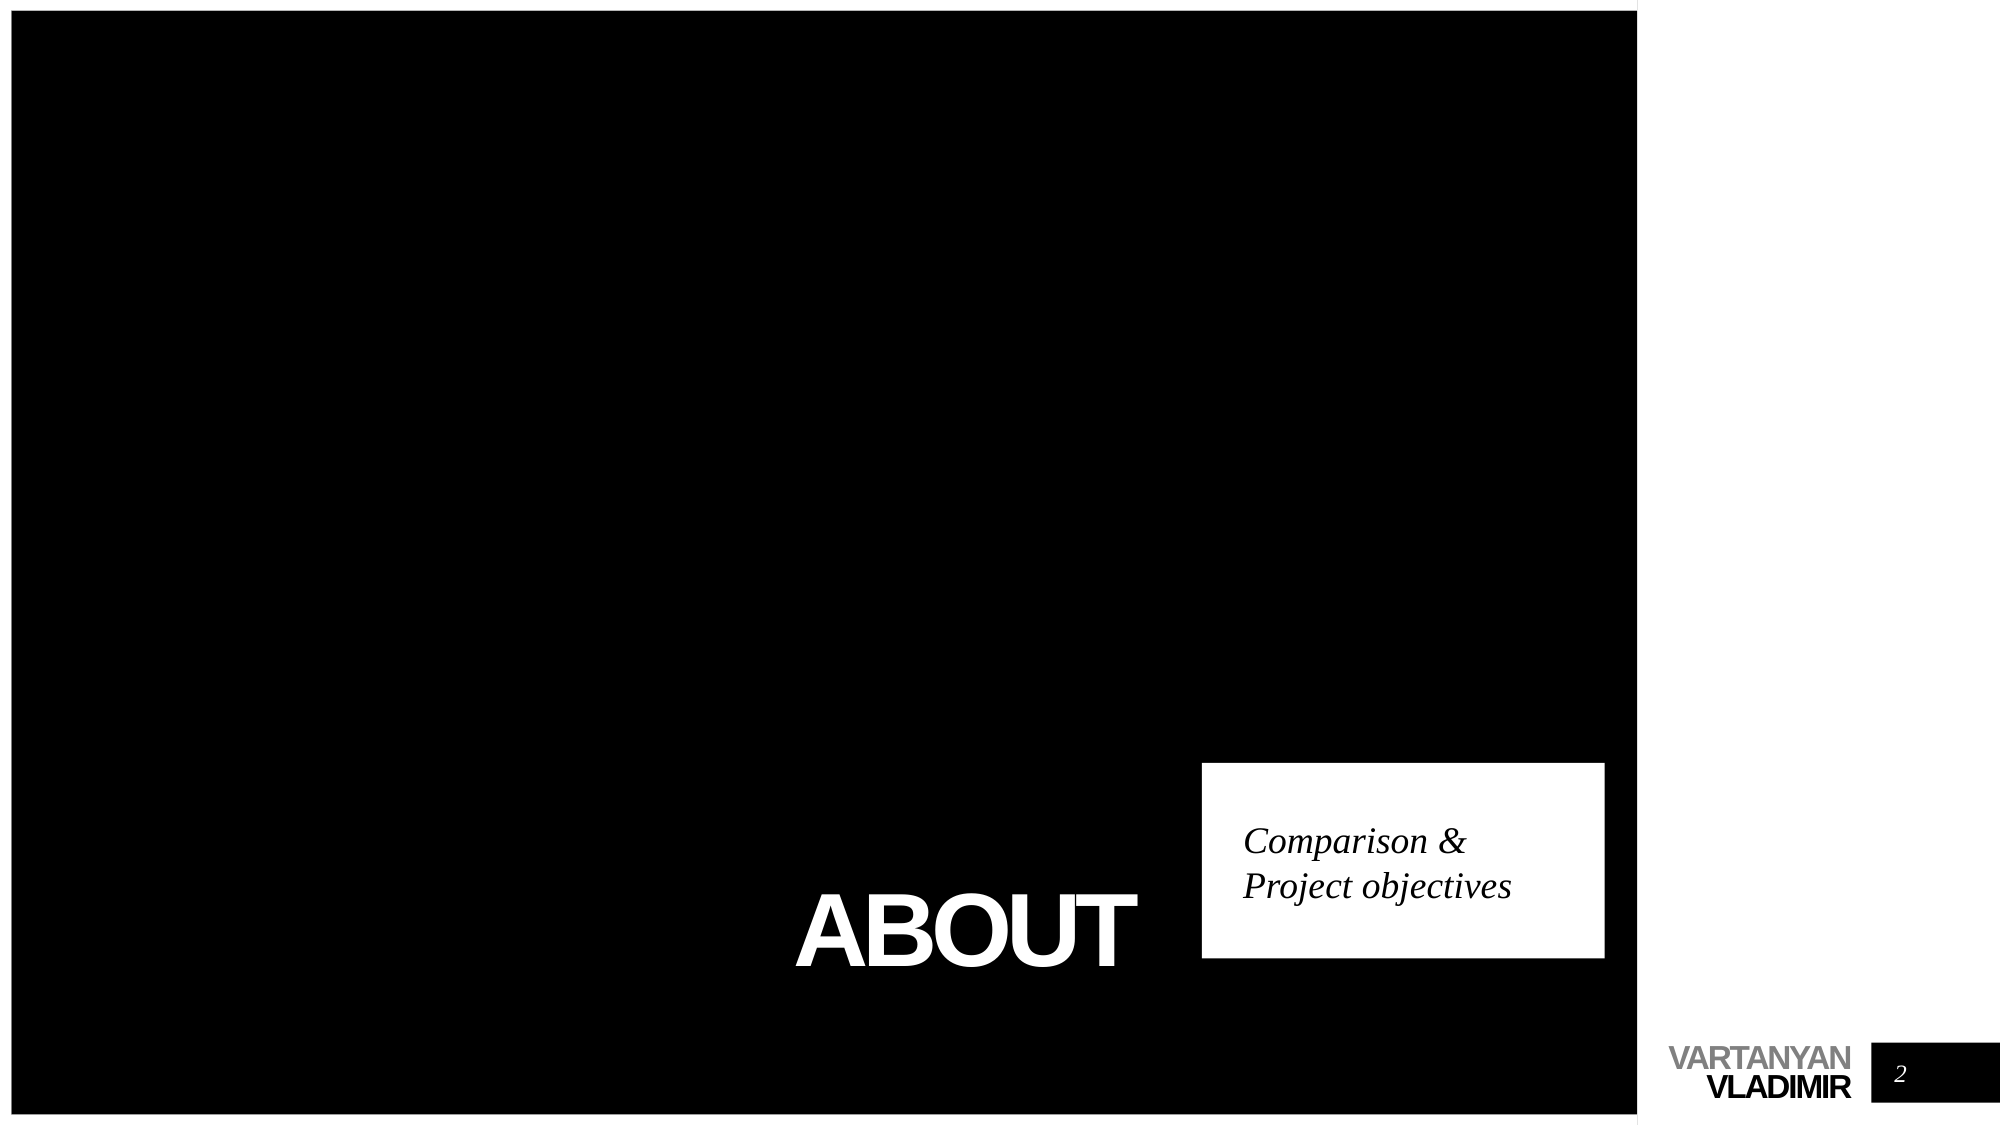

# About
Comparison &
Project objectives
2